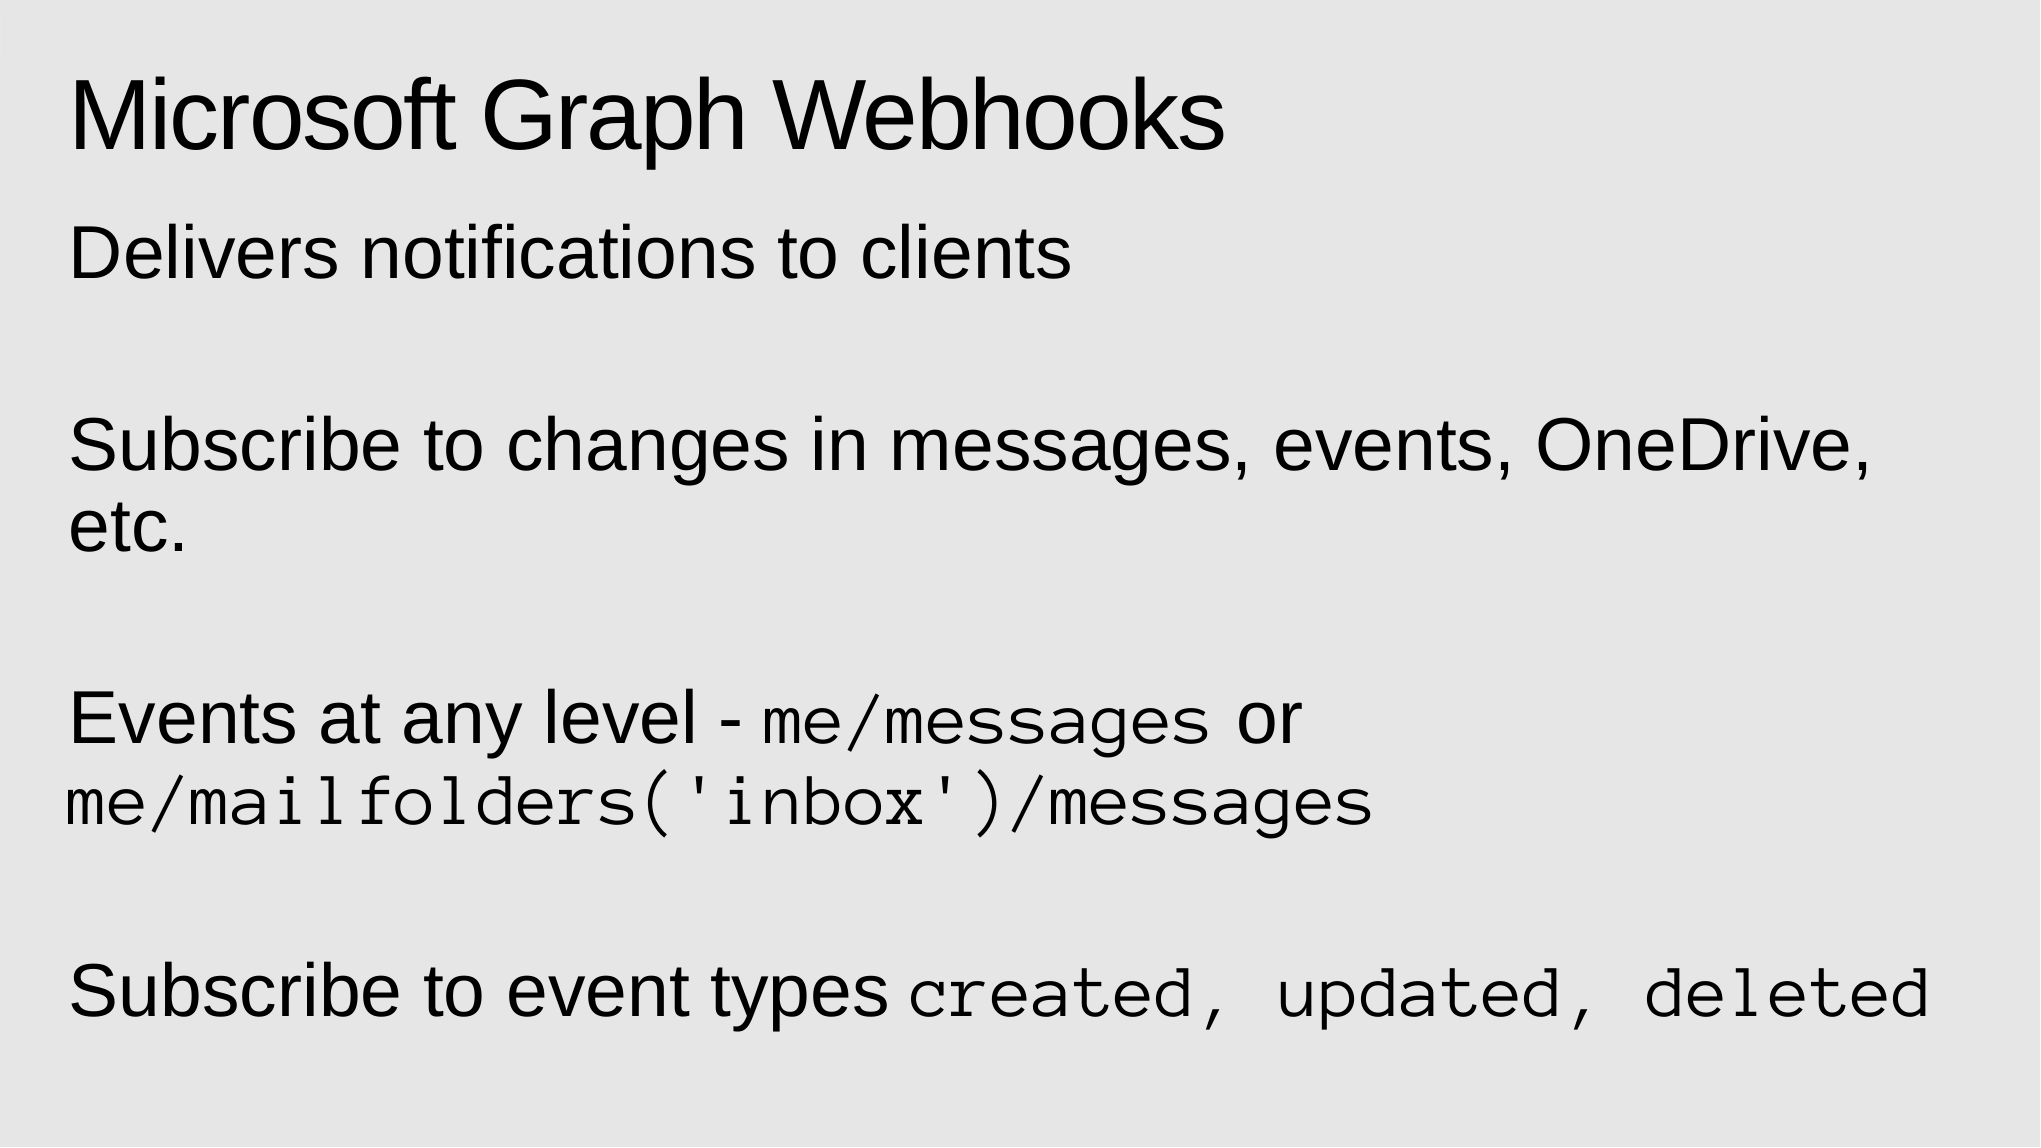

# Microsoft Graph Webhooks
Delivers notifications to clients

Subscribe to changes in messages, events, OneDrive, etc.

Events at any level - me/messages or me/mailfolders('inbox')/messages

Subscribe to event types created, updated, deleted